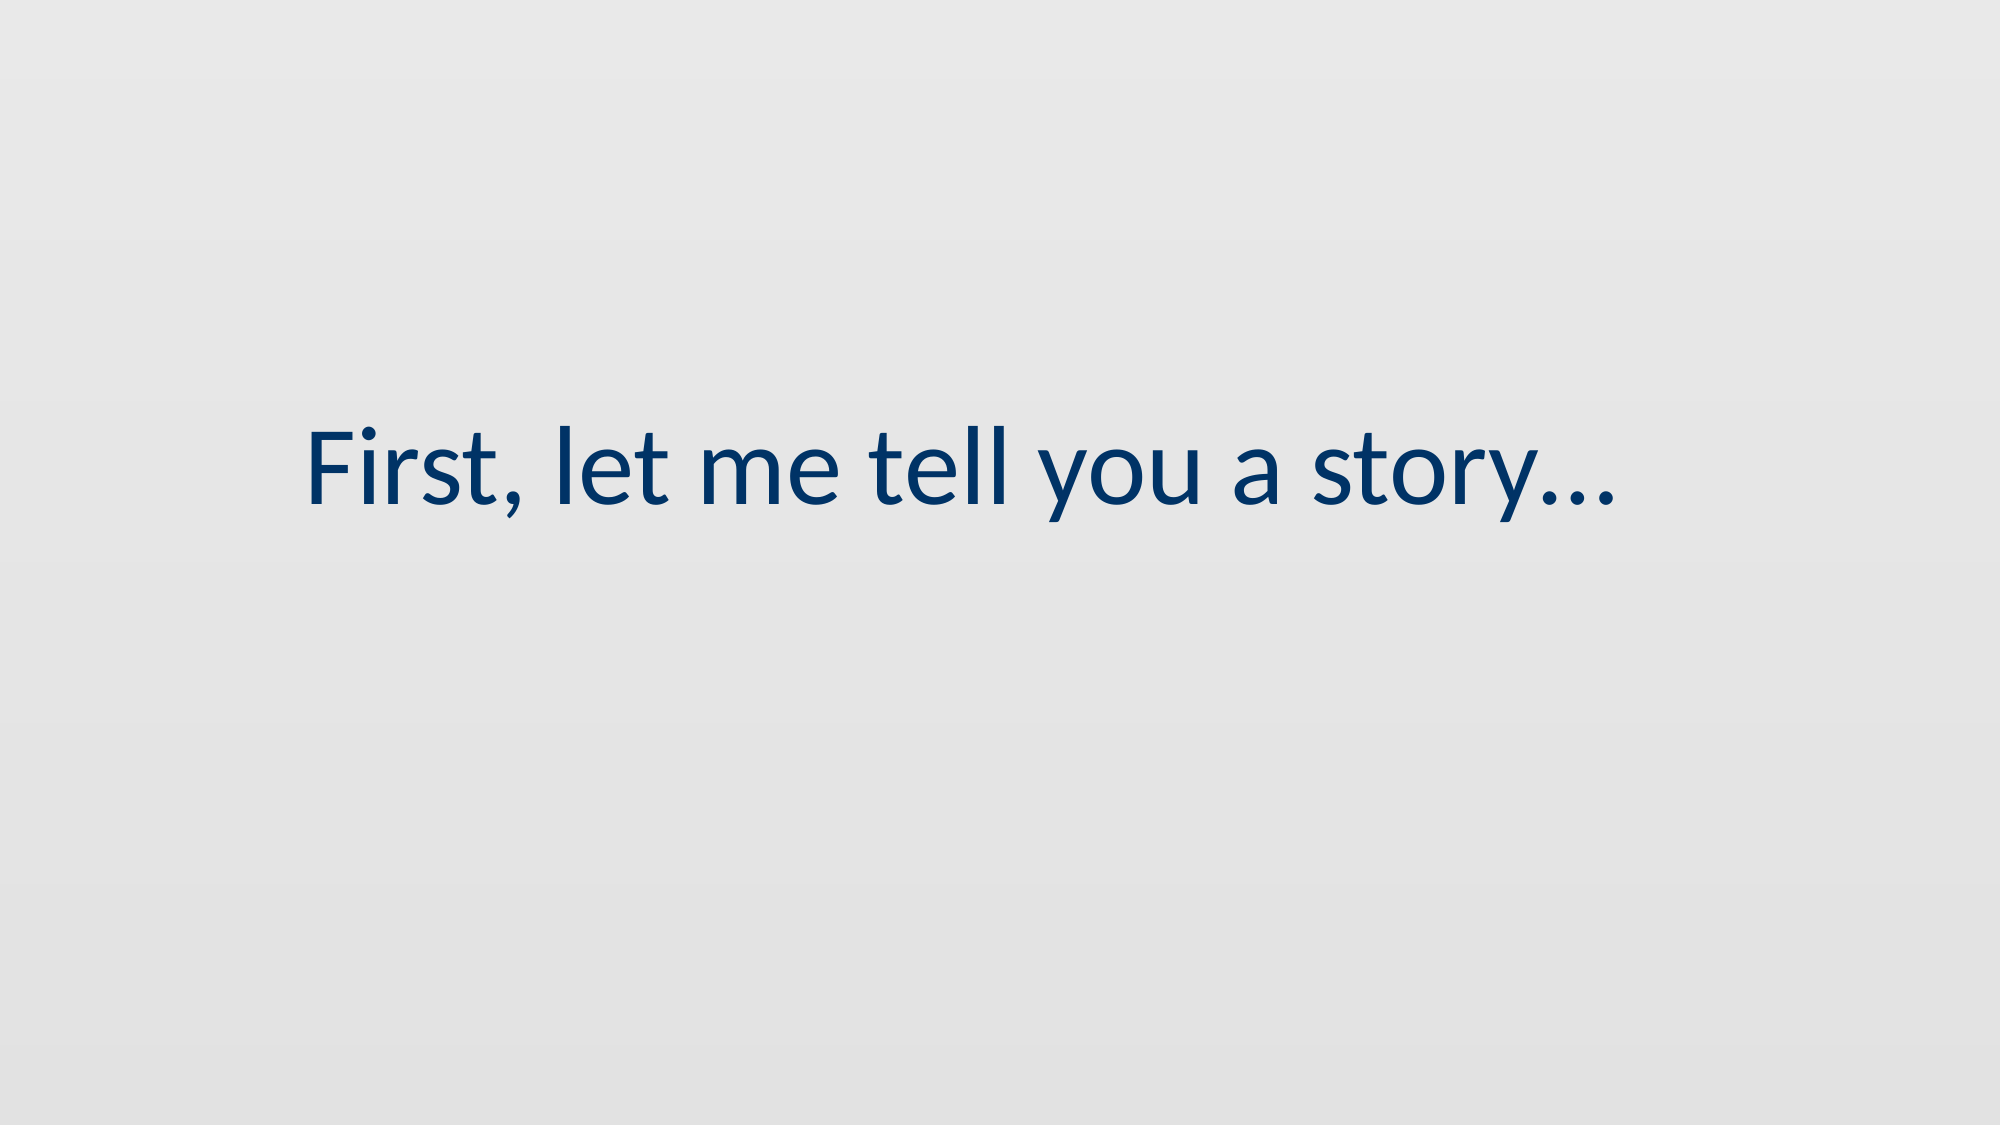

# First, let me tell you a story…